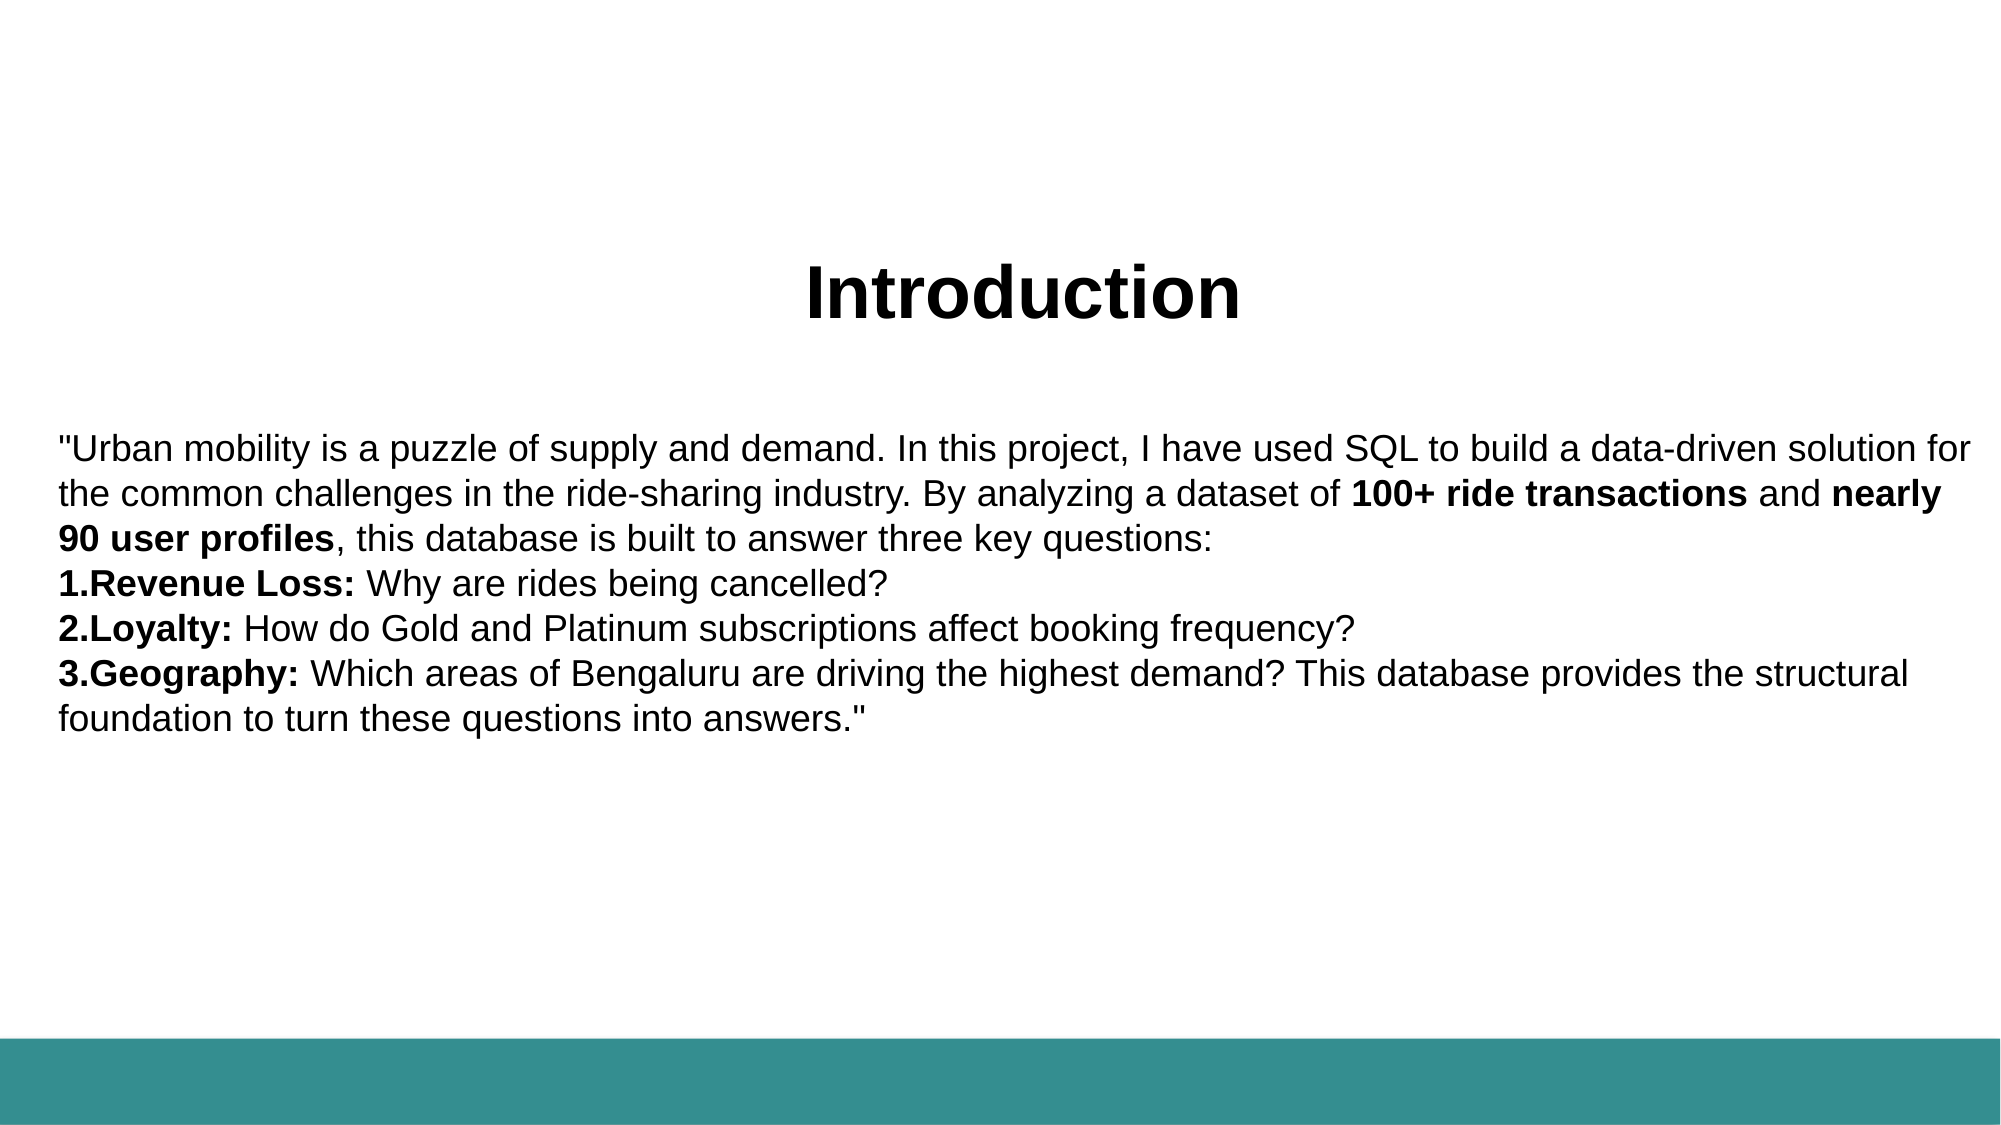

Introduction

"Urban mobility is a puzzle of supply and demand. In this project, I have used SQL to build a data-driven solution for the common challenges in the ride-sharing industry. By analyzing a dataset of 100+ ride transactions and nearly 90 user profiles, this database is built to answer three key questions:
Revenue Loss: Why are rides being cancelled?
Loyalty: How do Gold and Platinum subscriptions affect booking frequency?
Geography: Which areas of Bengaluru are driving the highest demand? This database provides the structural foundation to turn these questions into answers."